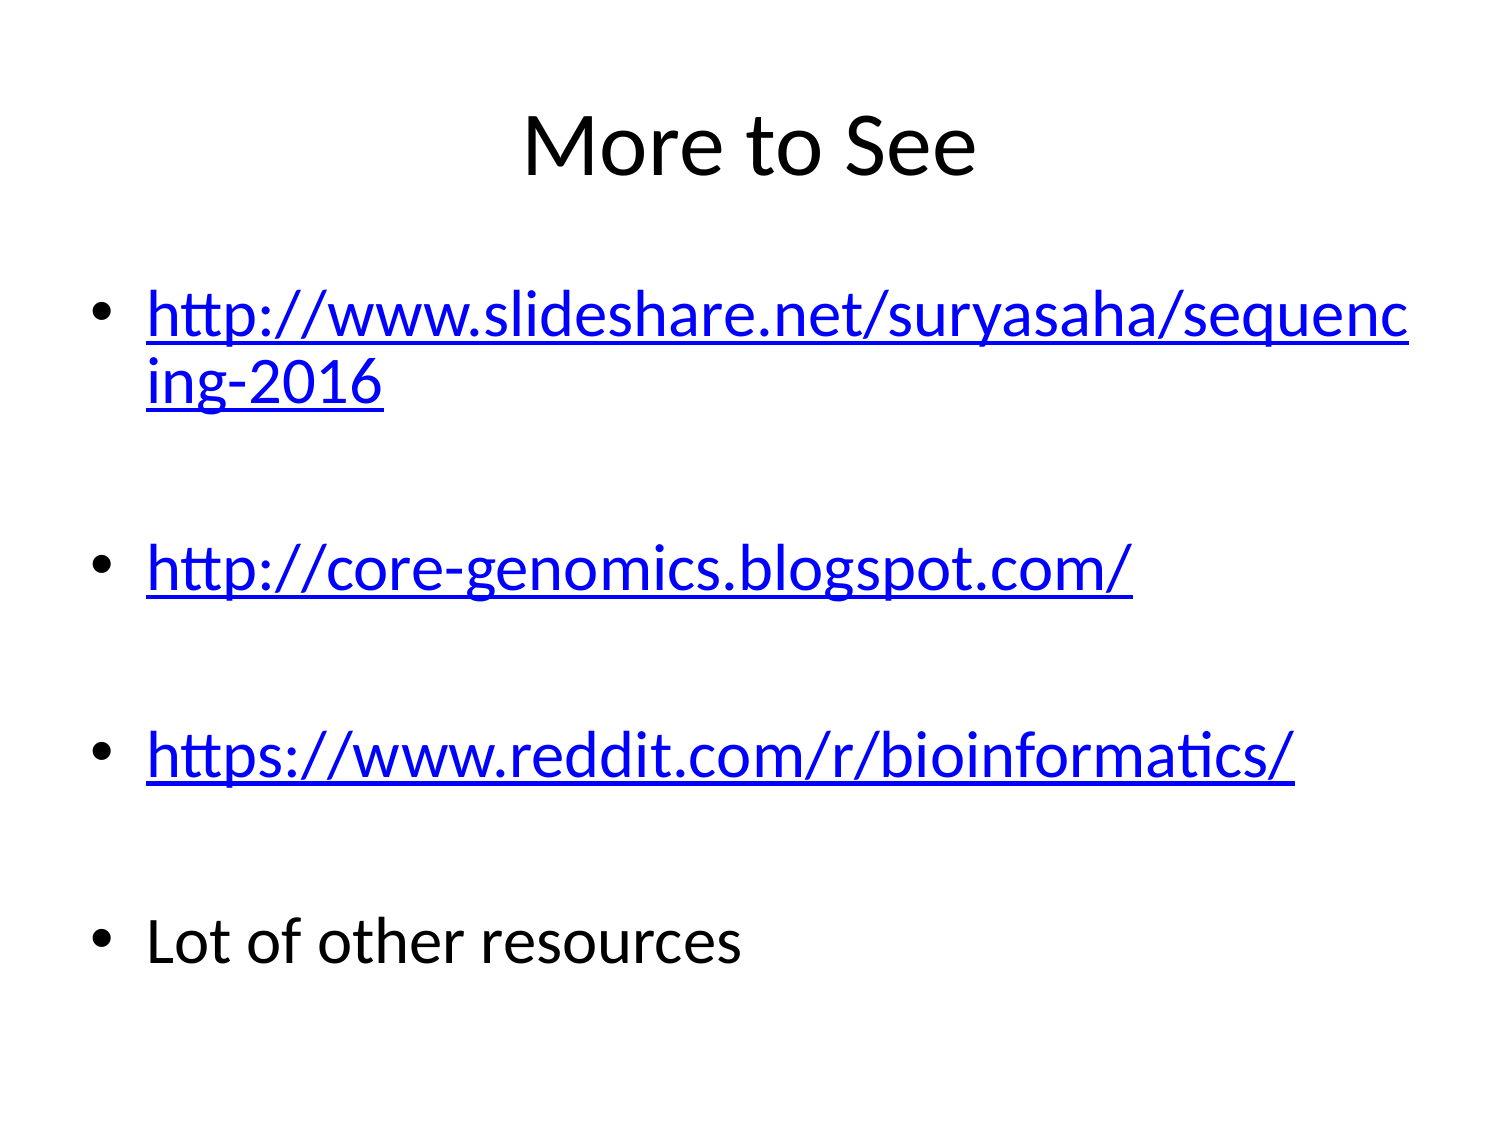

# More to See
http://www.slideshare.net/suryasaha/sequencing-2016

http://core-genomics.blogspot.com/

https://www.reddit.com/r/bioinformatics/

Lot of other resources